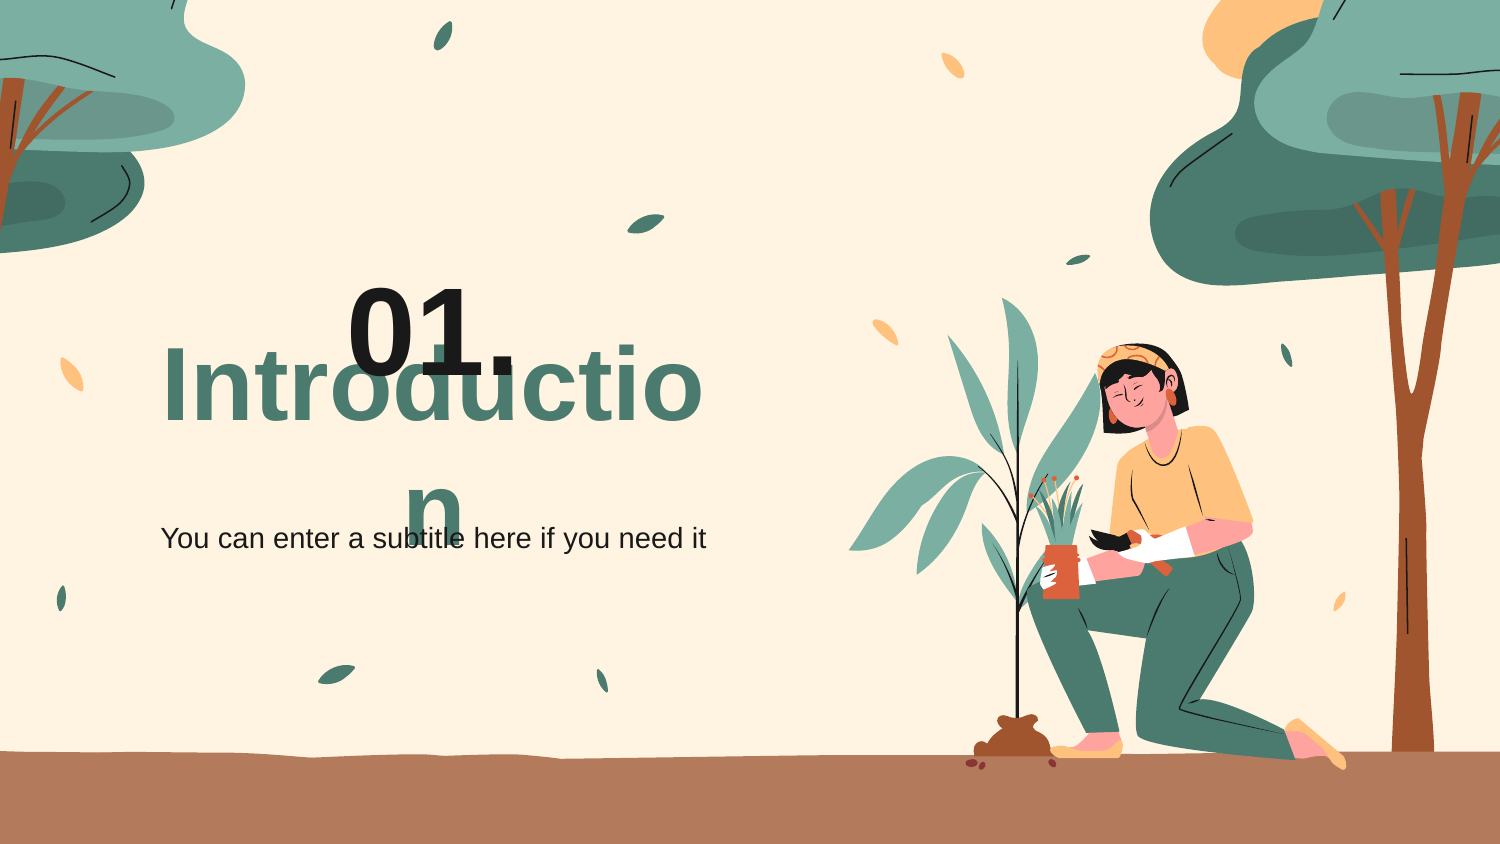

01.

# Introduction
You can enter a subtitle here if you need it